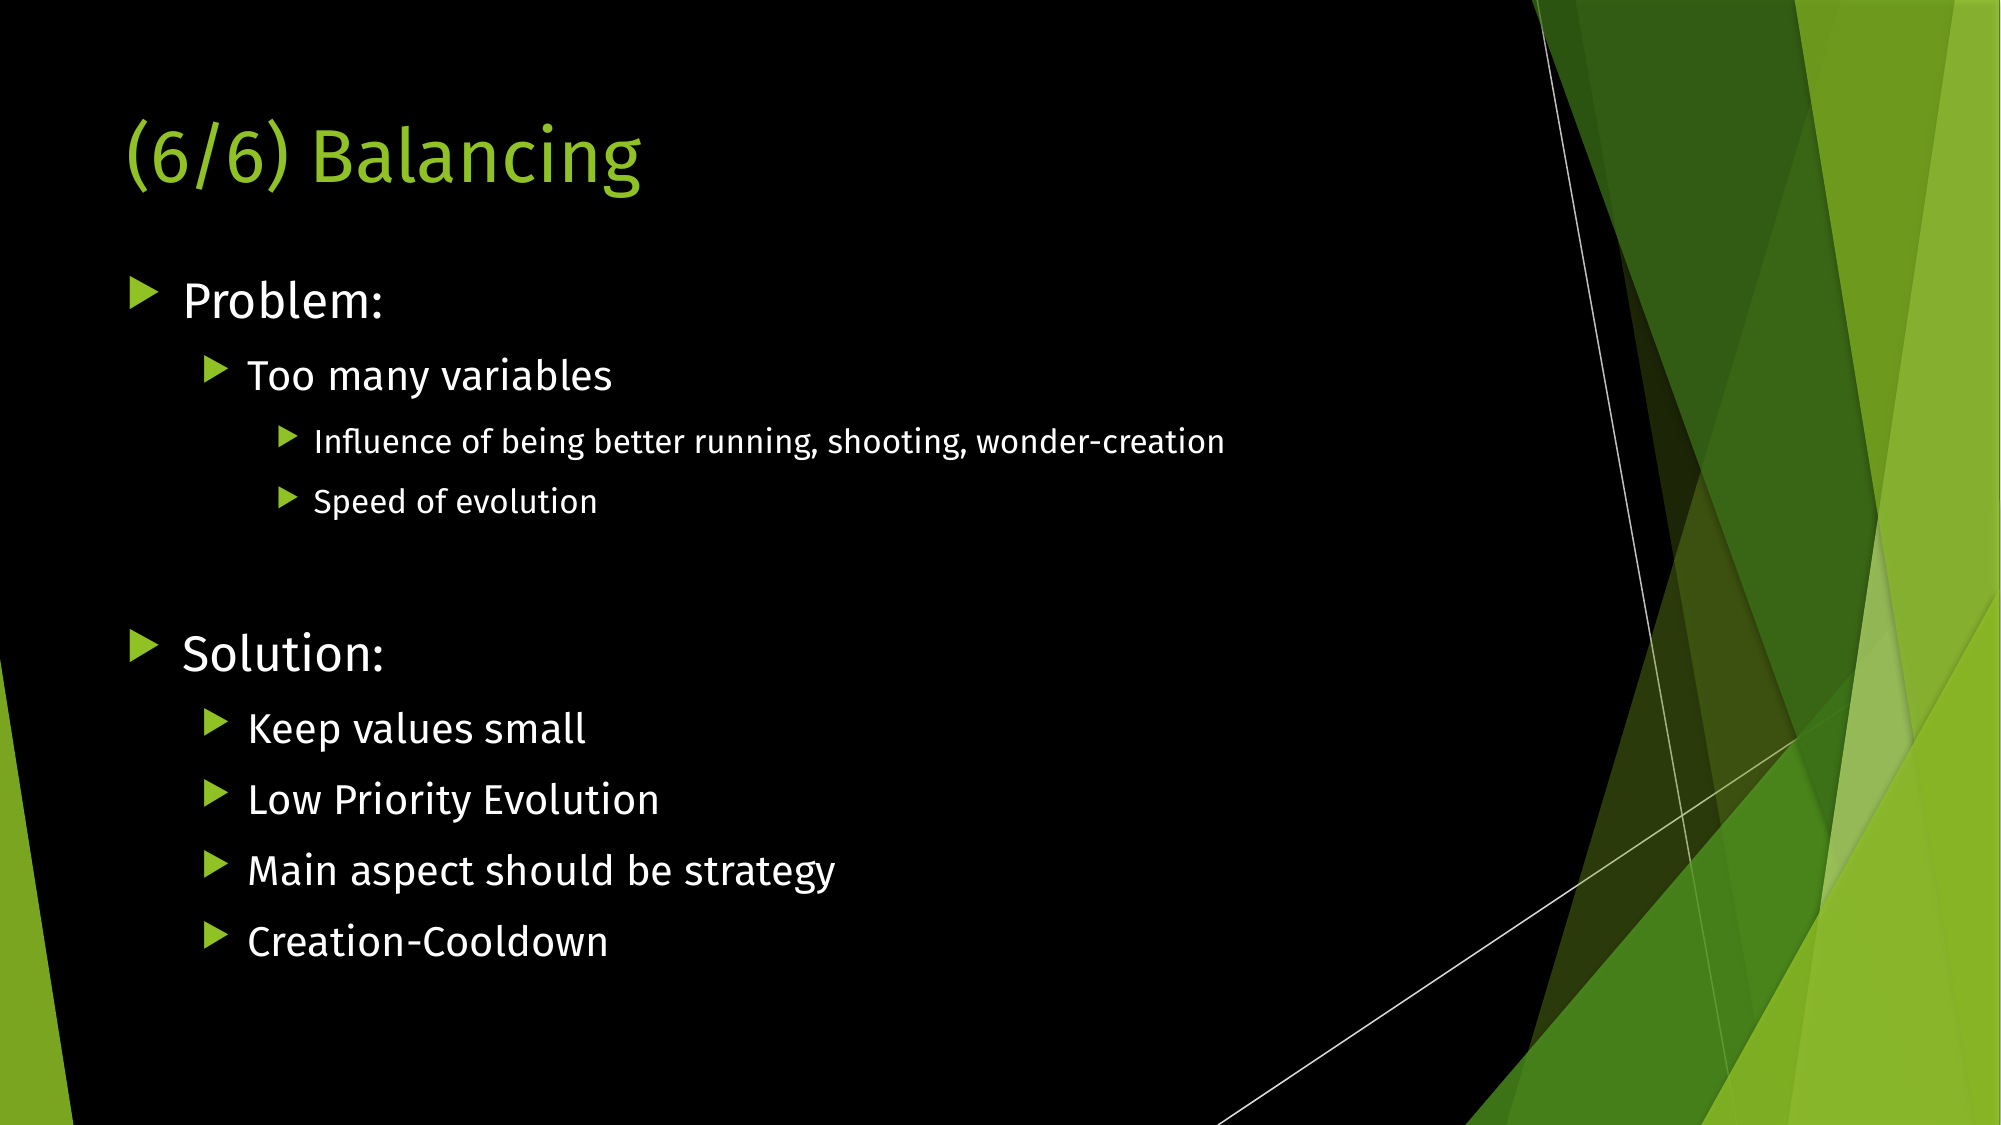

# (6/6) Balancing
Problem:
Too many variables
Influence of being better running, shooting, wonder-creation
Speed of evolution

Solution:
Keep values small
Low Priority Evolution
Main aspect should be strategy
Creation-Cooldown